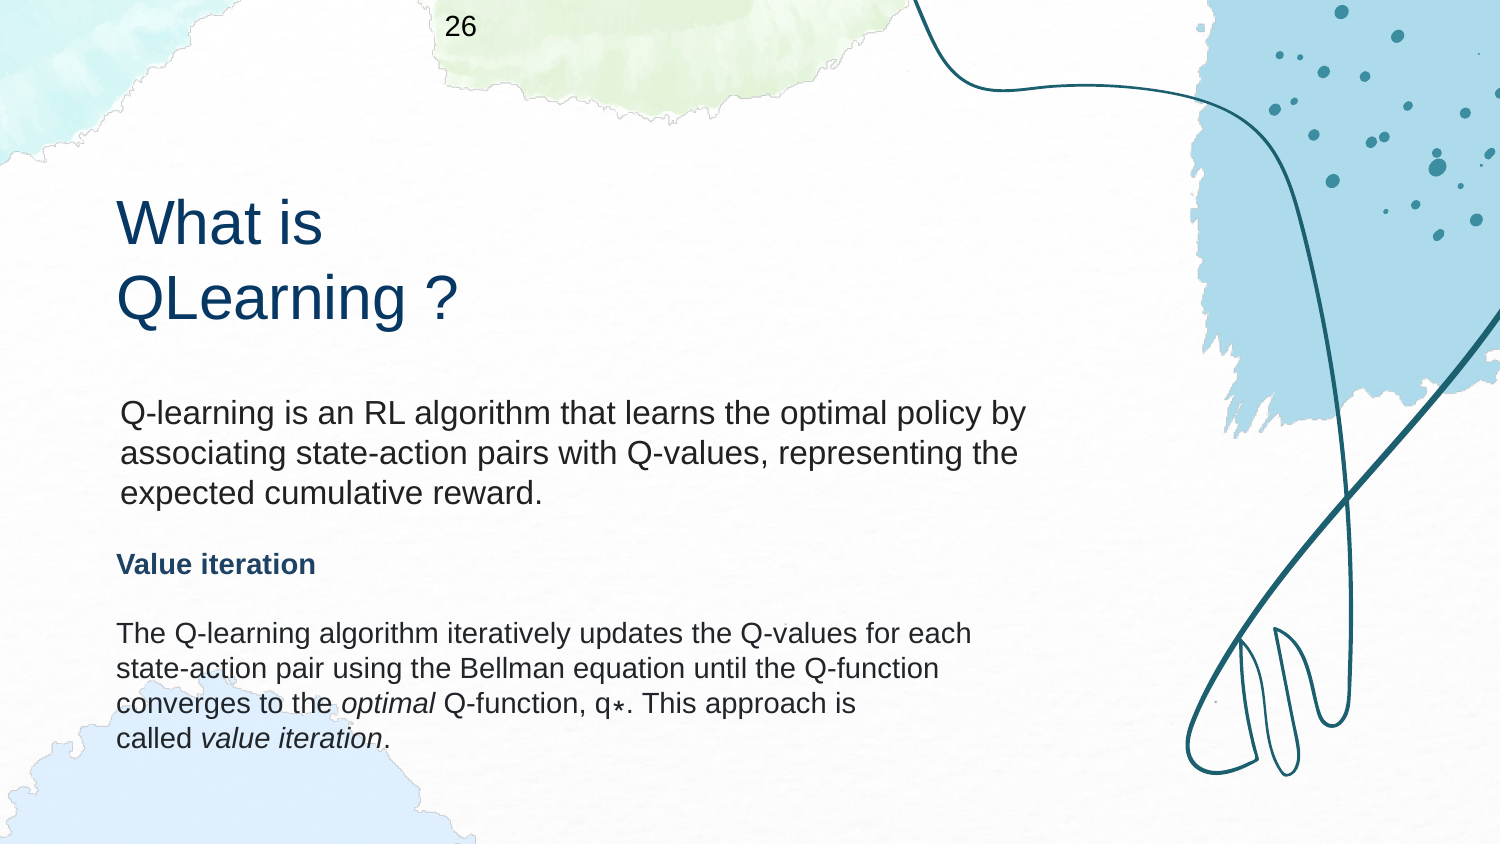

26
# What is QLearning ?
Q-learning is an RL algorithm that learns the optimal policy by associating state-action pairs with Q-values, representing the expected cumulative reward.
Value iteration

The Q-learning algorithm iteratively updates the Q-values for each state-action pair using the Bellman equation until the Q-function converges to the optimal Q-function, q∗. This approach is called value iteration.